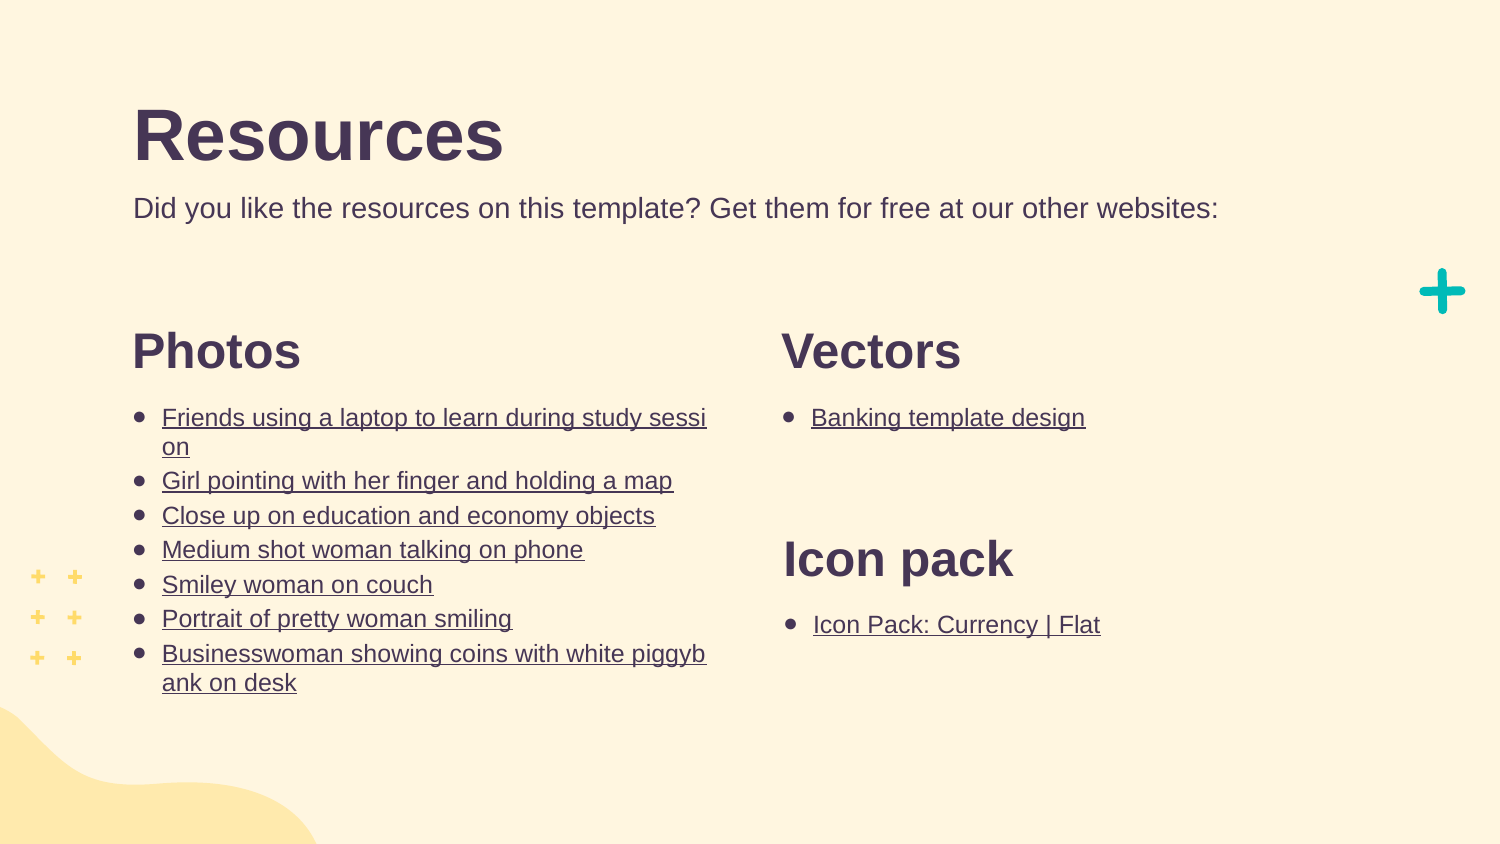

# Resources
Did you like the resources on this template? Get them for free at our other websites:

Photos
Vectors
Friends using a laptop to learn during study session
Girl pointing with her finger and holding a map
Close up on education and economy objects
Medium shot woman talking on phone
Smiley woman on couch
Portrait of pretty woman smiling
Businesswoman showing coins with white piggybank on desk
Banking template design
Icon pack
Icon Pack: Currency | Flat